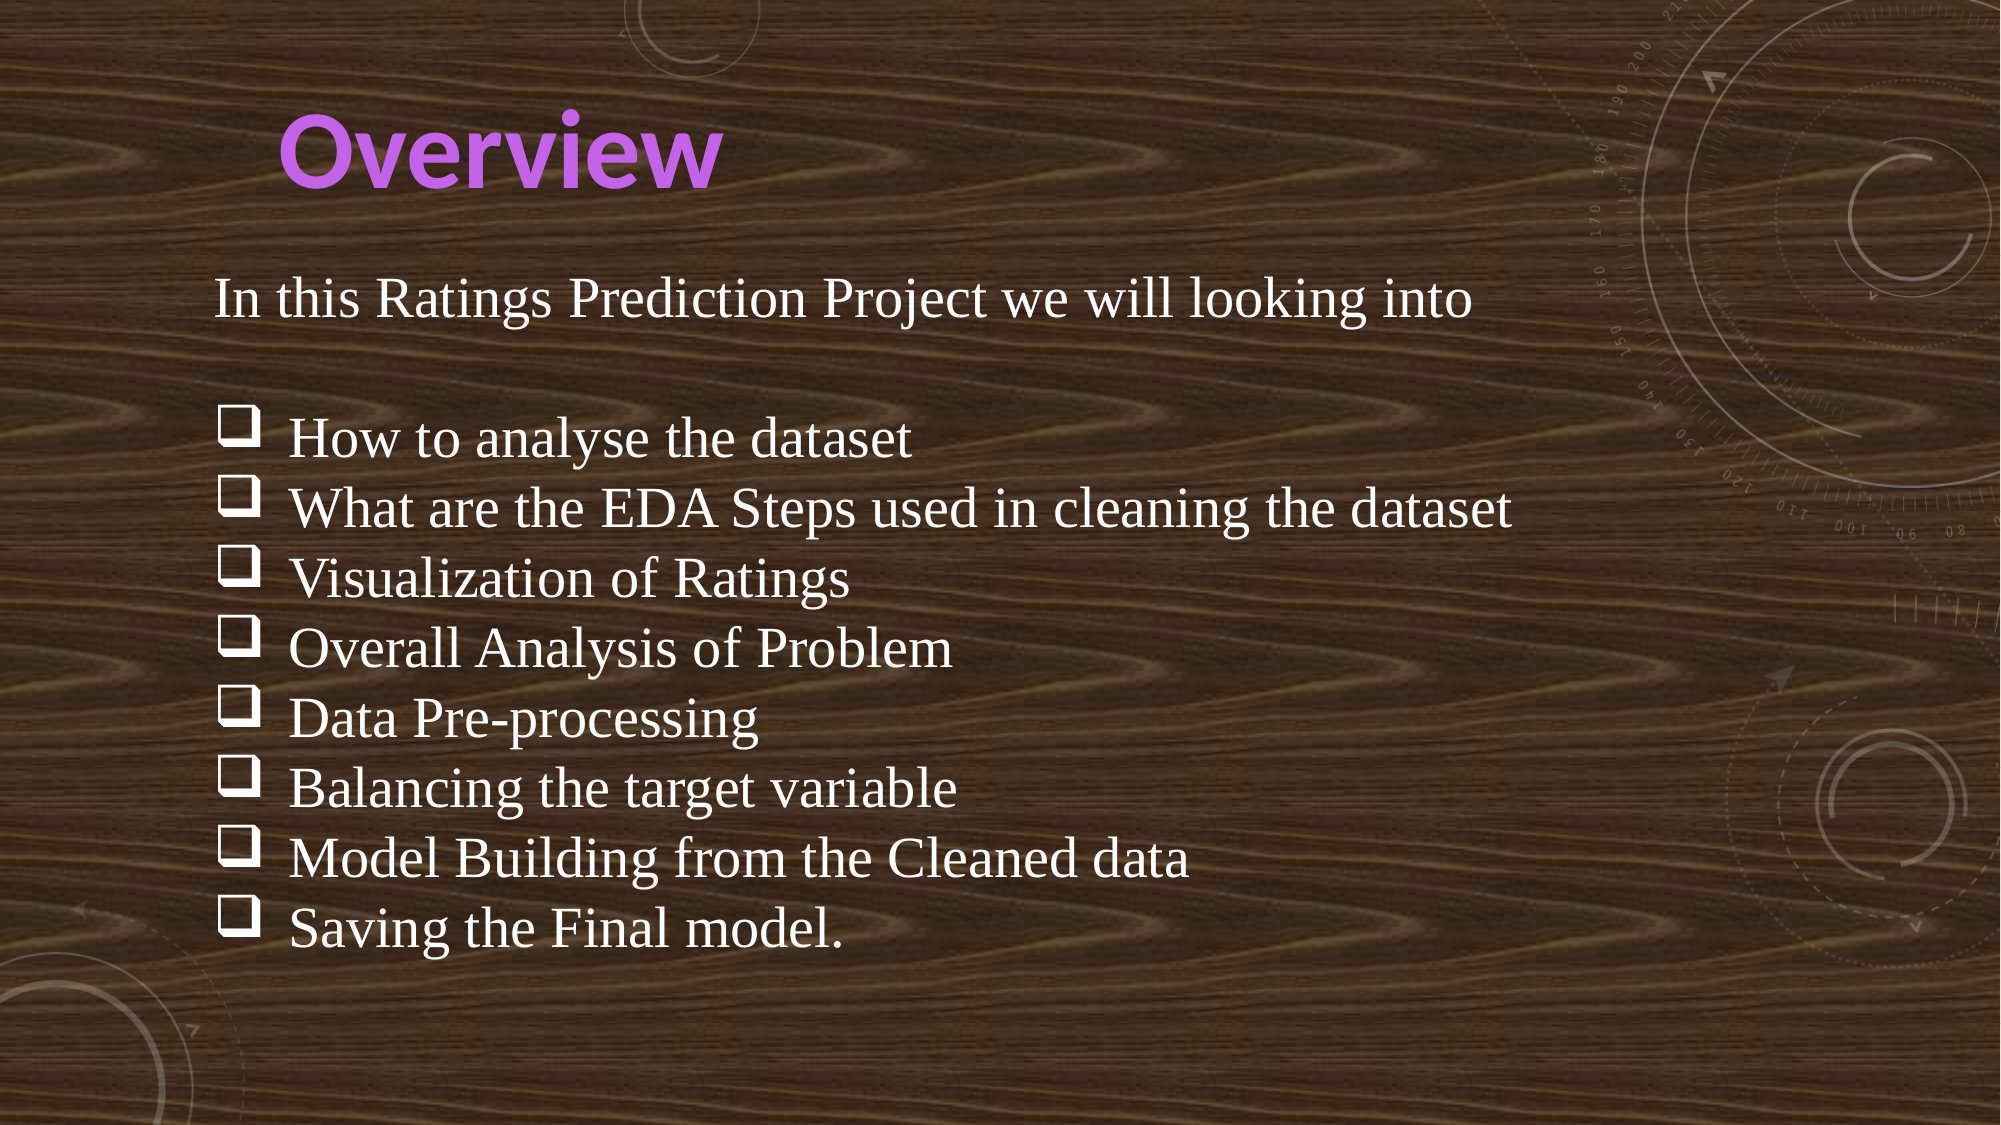

Overview
In this Ratings Prediction Project we will looking into

How to analyse the dataset
What are the EDA Steps used in cleaning the dataset
Visualization of Ratings
Overall Analysis of Problem
Data Pre-processing
Balancing the target variable
Model Building from the Cleaned data
Saving the Final model.